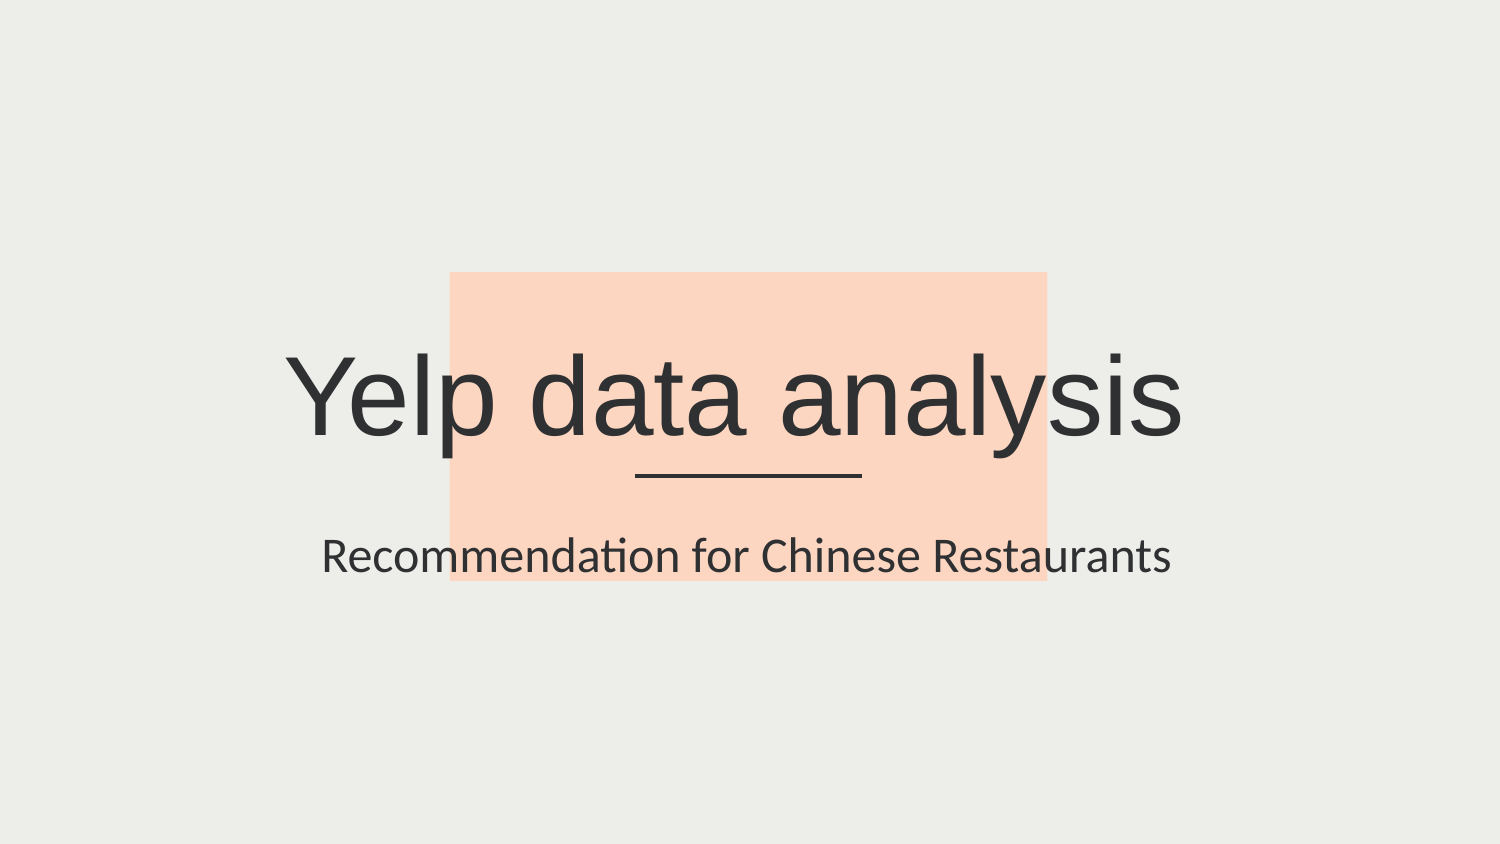

Yelp data analysis
Recommendation for Chinese Restaurants